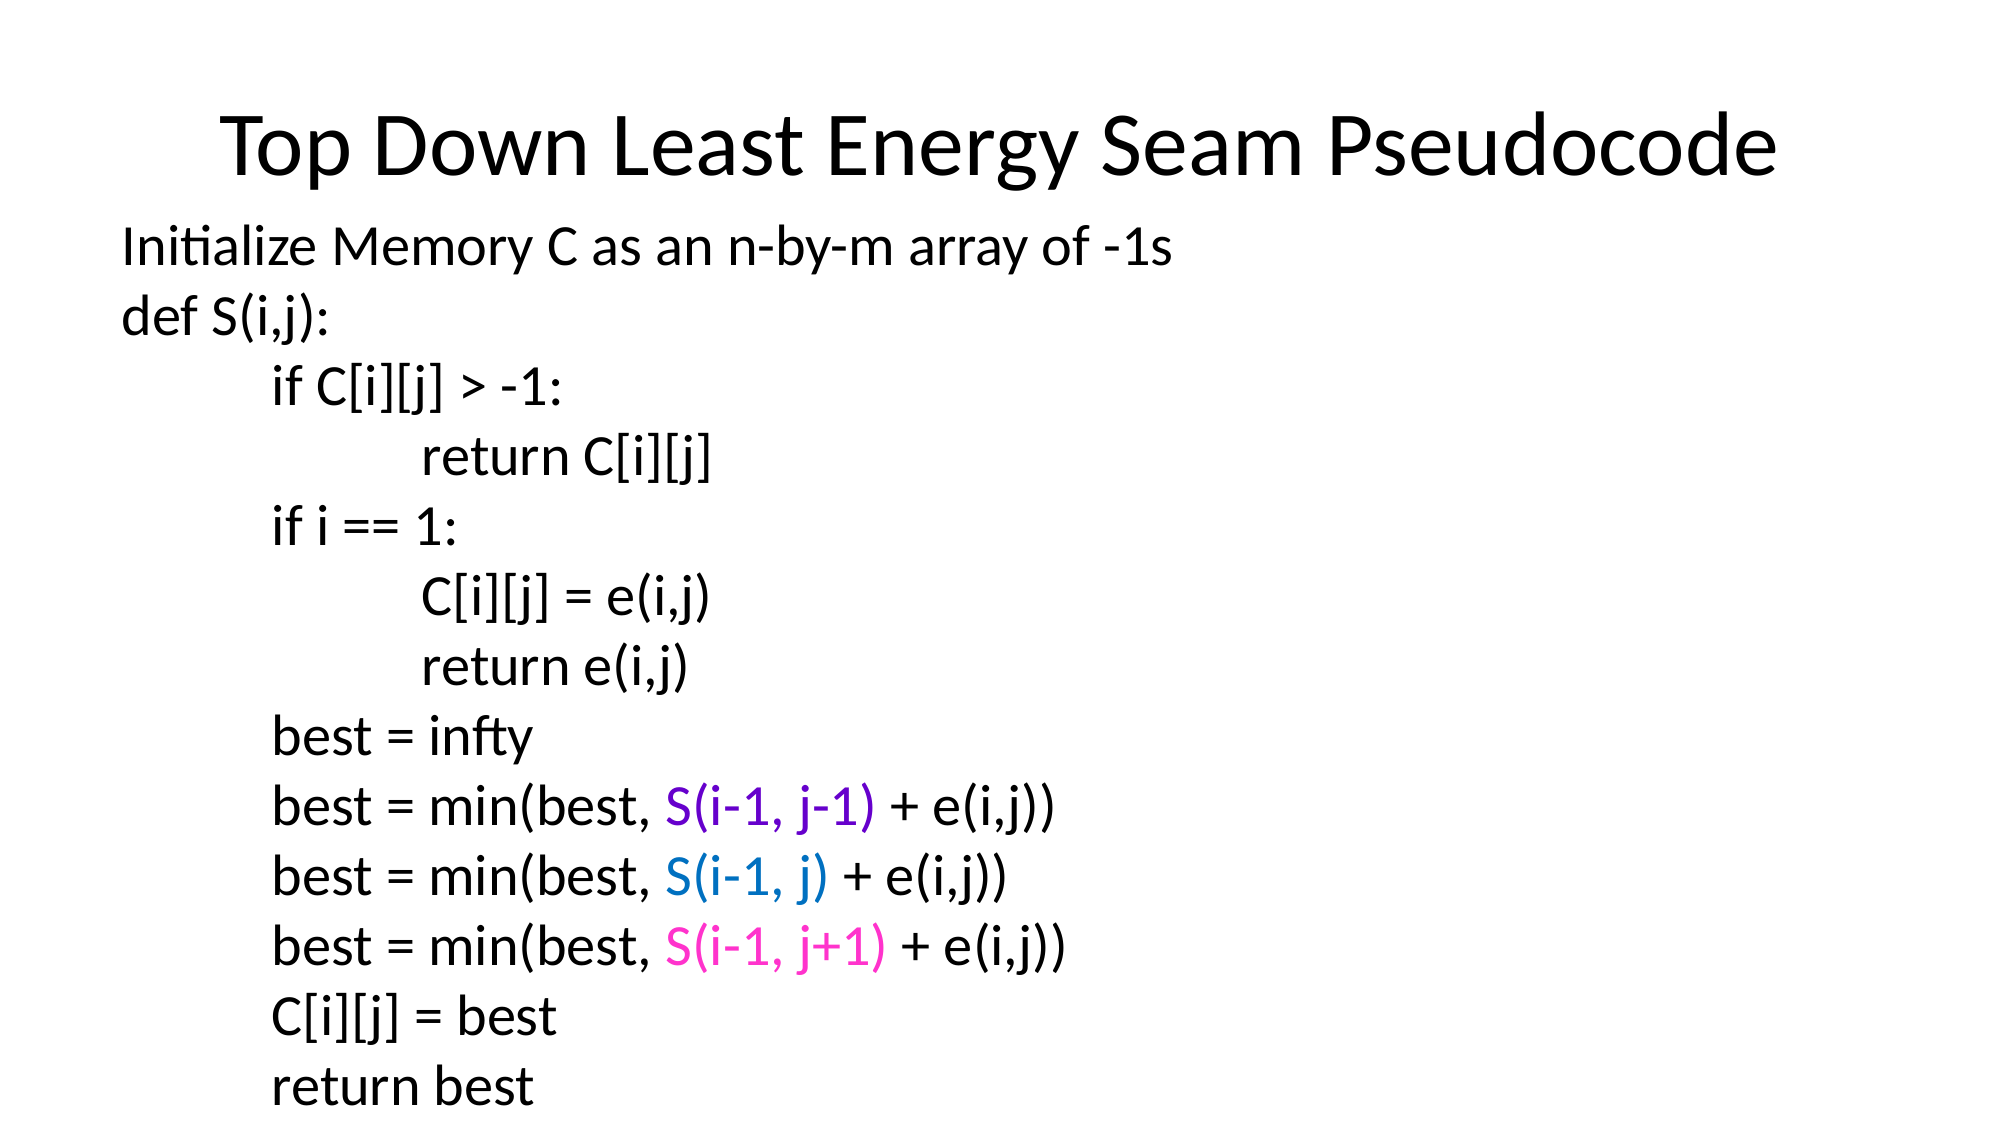

# Top Down Least Energy Seam Pseudocode
Initialize Memory C as an n-by-m array of -1s
def S(i,j):
	if C[i][j] > -1:
		return C[i][j]
	if i == 1:
		C[i][j] = e(i,j)
		return e(i,j)
	best = infty
	best = min(best, S(i-1, j-1) + e(i,j))
	best = min(best, S(i-1, j) + e(i,j))
	best = min(best, S(i-1, j+1) + e(i,j))
	C[i][j] = best
	return best